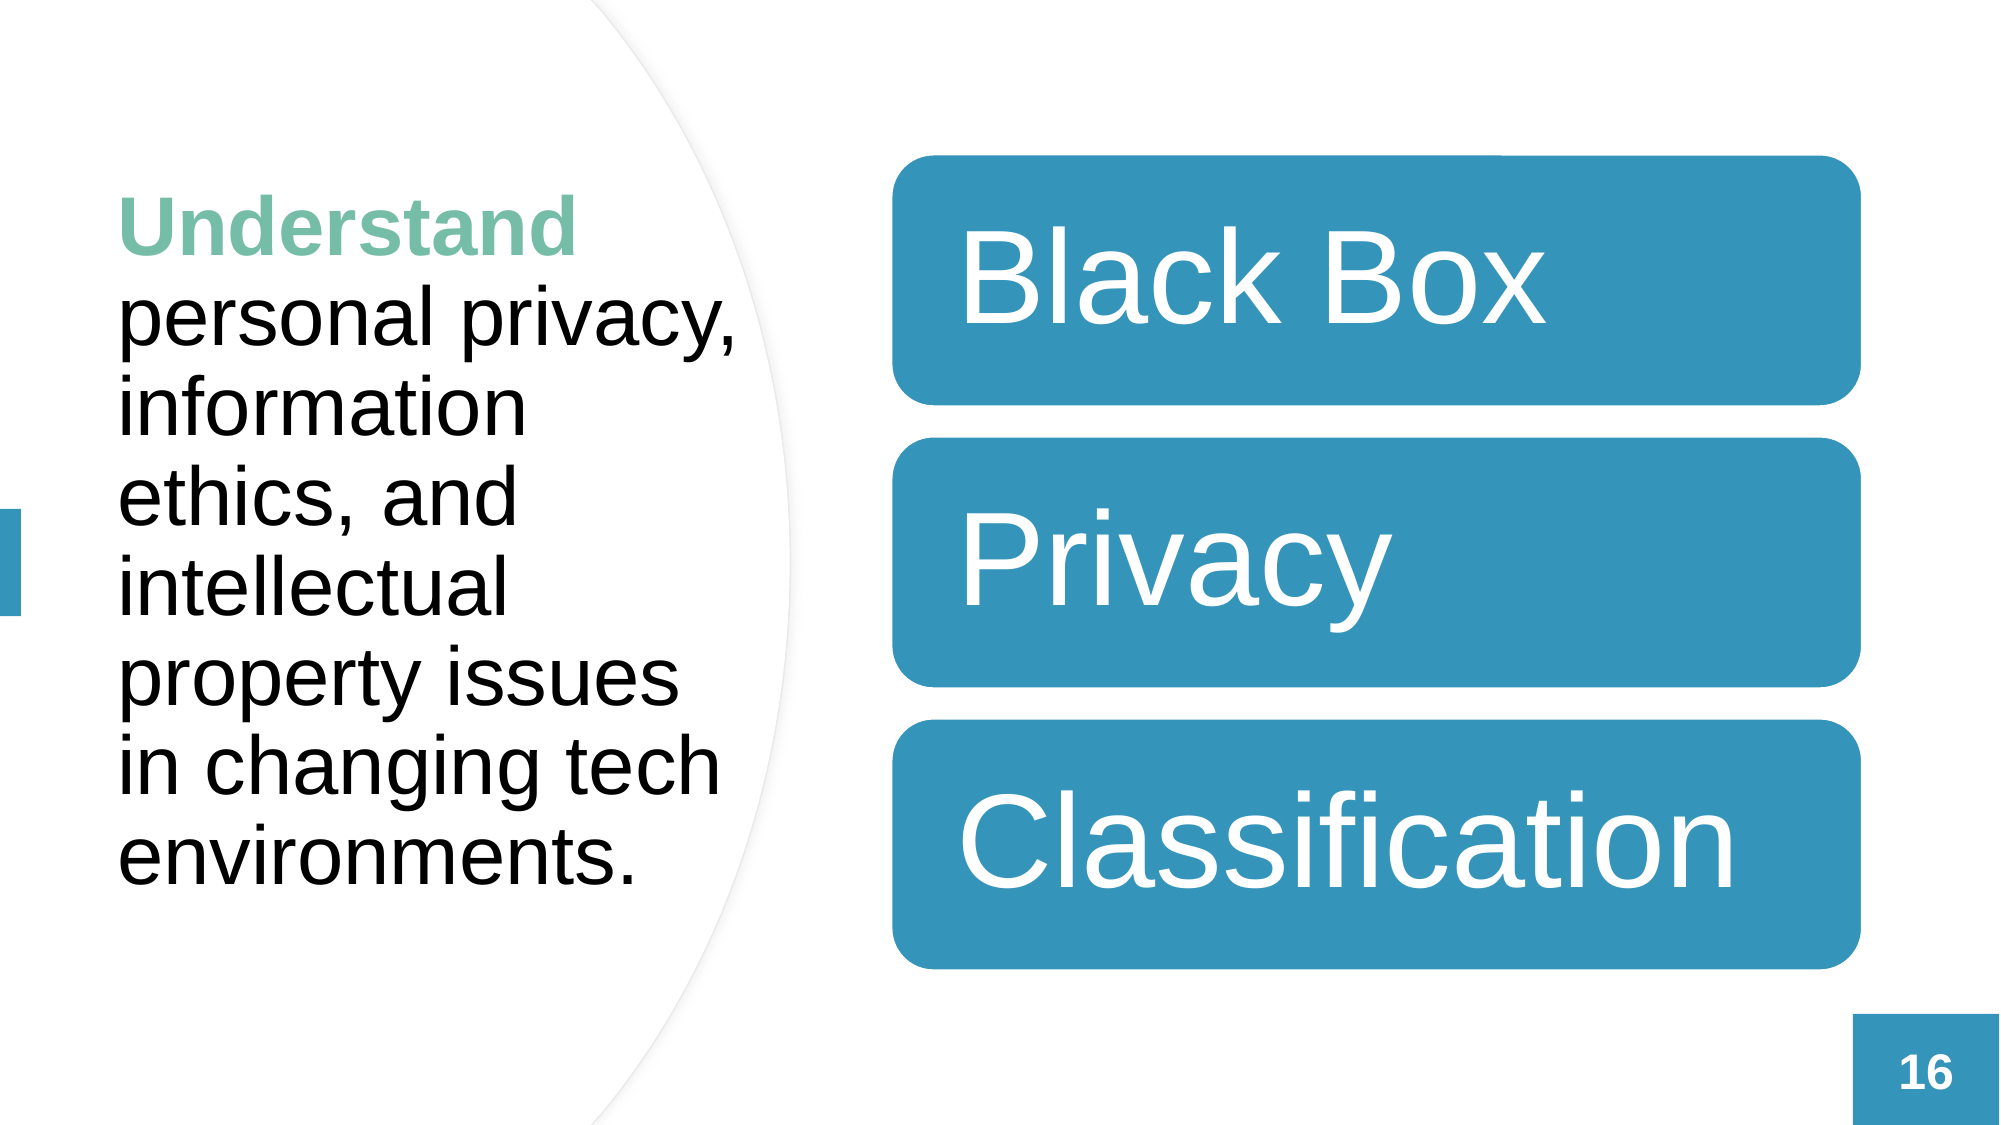

Black Box
Privacy
Classification
# Understand  personal privacy, information  ethics, and  intellectual  property issues  in changing tech environments.

16